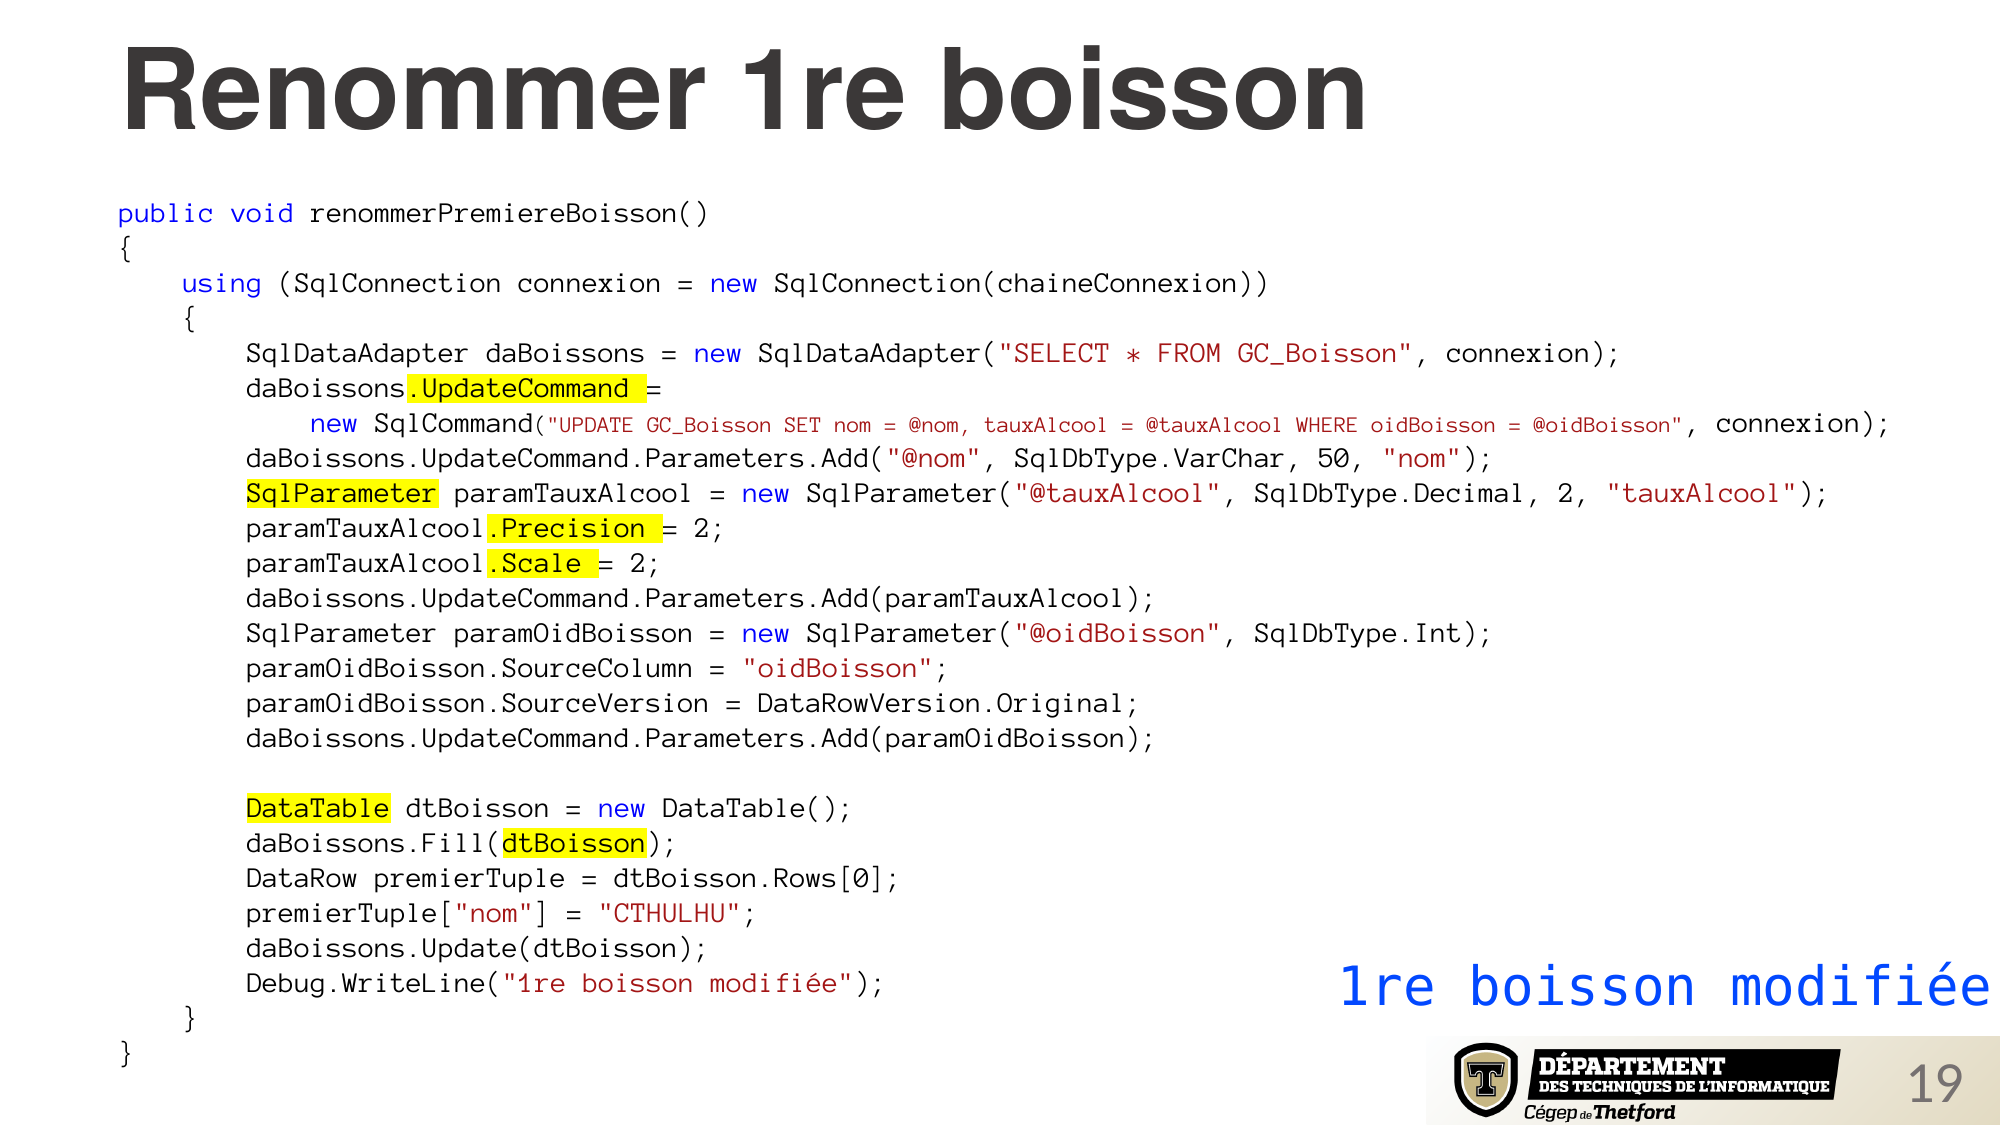

Renommer 1re boisson
public void renommerPremiereBoisson()
{
    using (SqlConnection connexion = new SqlConnection(chaineConnexion))
    {
        SqlDataAdapter daBoissons = new SqlDataAdapter("SELECT * FROM GC_Boisson", connexion);
        daBoissons.UpdateCommand =
            new SqlCommand("UPDATE GC_Boisson SET nom = @nom, tauxAlcool = @tauxAlcool WHERE oidBoisson = @oidBoisson", connexion);
        daBoissons.UpdateCommand.Parameters.Add("@nom", SqlDbType.VarChar, 50, "nom");
        SqlParameter paramTauxAlcool = new SqlParameter("@tauxAlcool", SqlDbType.Decimal, 2, "tauxAlcool");
        paramTauxAlcool.Precision = 2;
        paramTauxAlcool.Scale = 2;
        daBoissons.UpdateCommand.Parameters.Add(paramTauxAlcool);
        SqlParameter paramOidBoisson = new SqlParameter("@oidBoisson", SqlDbType.Int);
        paramOidBoisson.SourceColumn = "oidBoisson";
        paramOidBoisson.SourceVersion = DataRowVersion.Original;
        daBoissons.UpdateCommand.Parameters.Add(paramOidBoisson);

        DataTable dtBoisson = new DataTable();
        daBoissons.Fill(dtBoisson);
        DataRow premierTuple = dtBoisson.Rows[0];
        premierTuple["nom"] = "CTHULHU";
        daBoissons.Update(dtBoisson);
        Debug.WriteLine("1re boisson modifiée");
    }
}
1re boisson modifiée